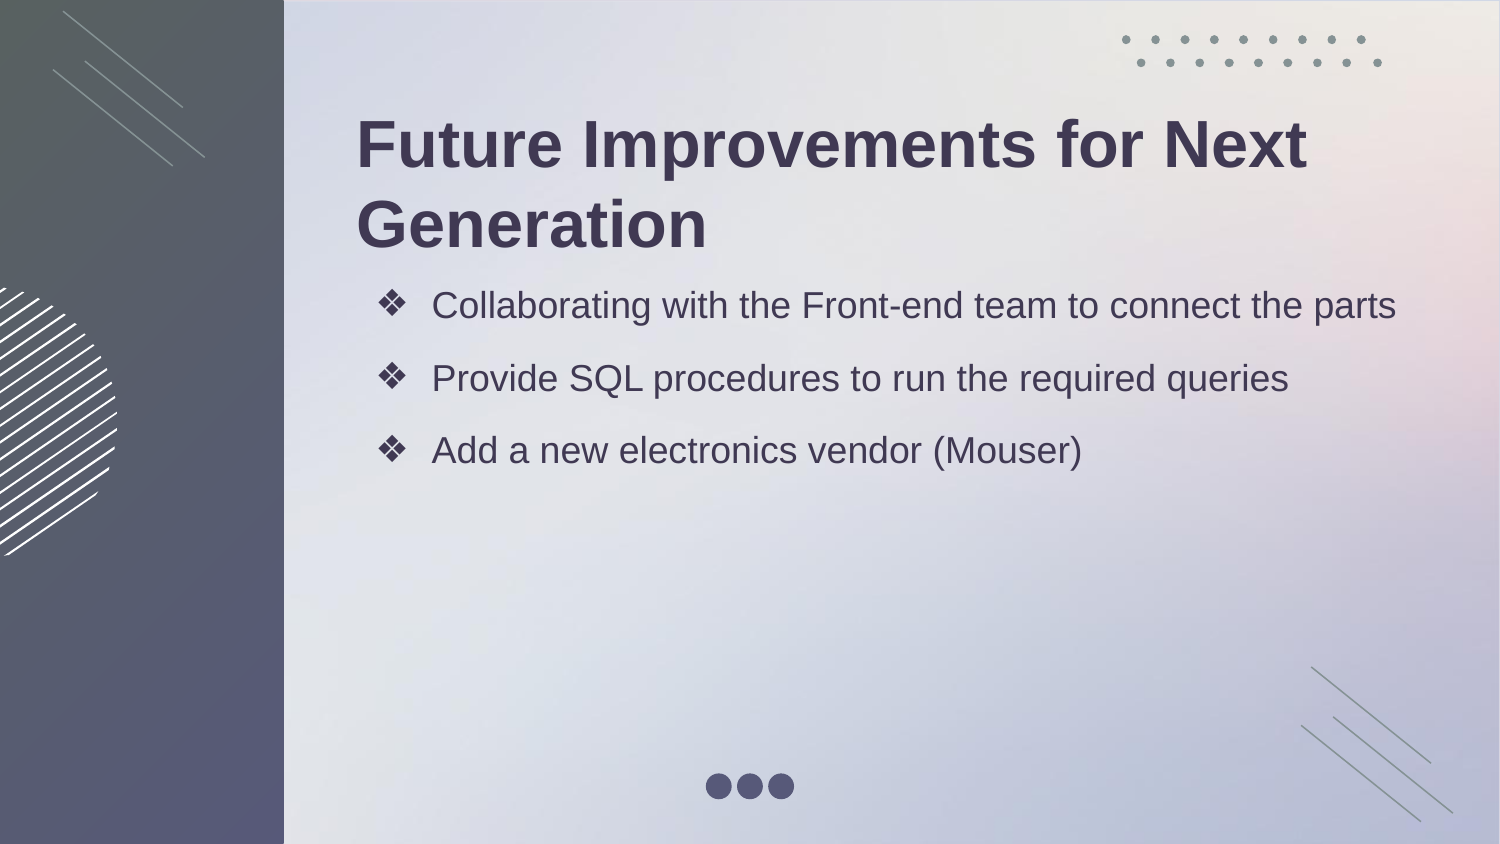

# Future Improvements for Next Generation
Collaborating with the Front-end team to connect the parts
Provide SQL procedures to run the required queries
Add a new electronics vendor (Mouser)